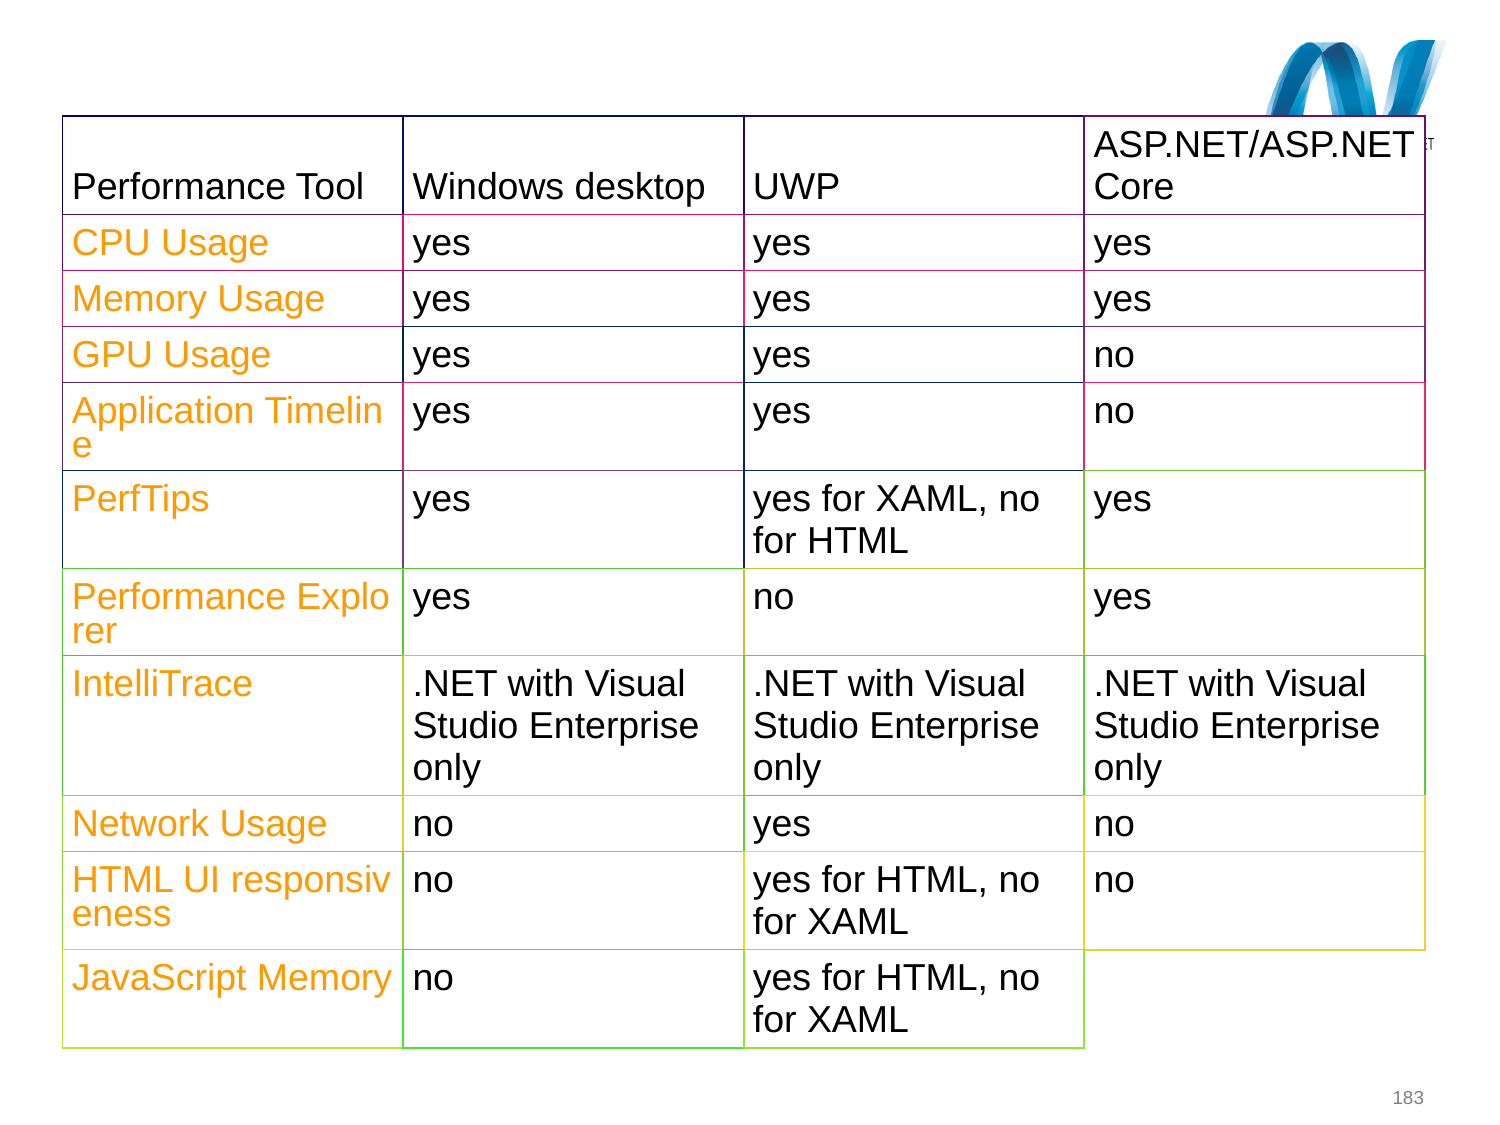

| Performance Tool | Windows desktop | UWP | ASP.NET/ASP.NET Core |
| --- | --- | --- | --- |
| CPU Usage | yes | yes | yes |
| Memory Usage | yes | yes | yes |
| GPU Usage | yes | yes | no |
| Application Timeline | yes | yes | no |
| PerfTips | yes | yes for XAML, no for HTML | yes |
| Performance Explorer | yes | no | yes |
| IntelliTrace | .NET with Visual Studio Enterprise only | .NET with Visual Studio Enterprise only | .NET with Visual Studio Enterprise only |
| Network Usage | no | yes | no |
| HTML UI responsiveness | no | yes for HTML, no for XAML | no |
| JavaScript Memory | no | yes for HTML, no for XAML |  |